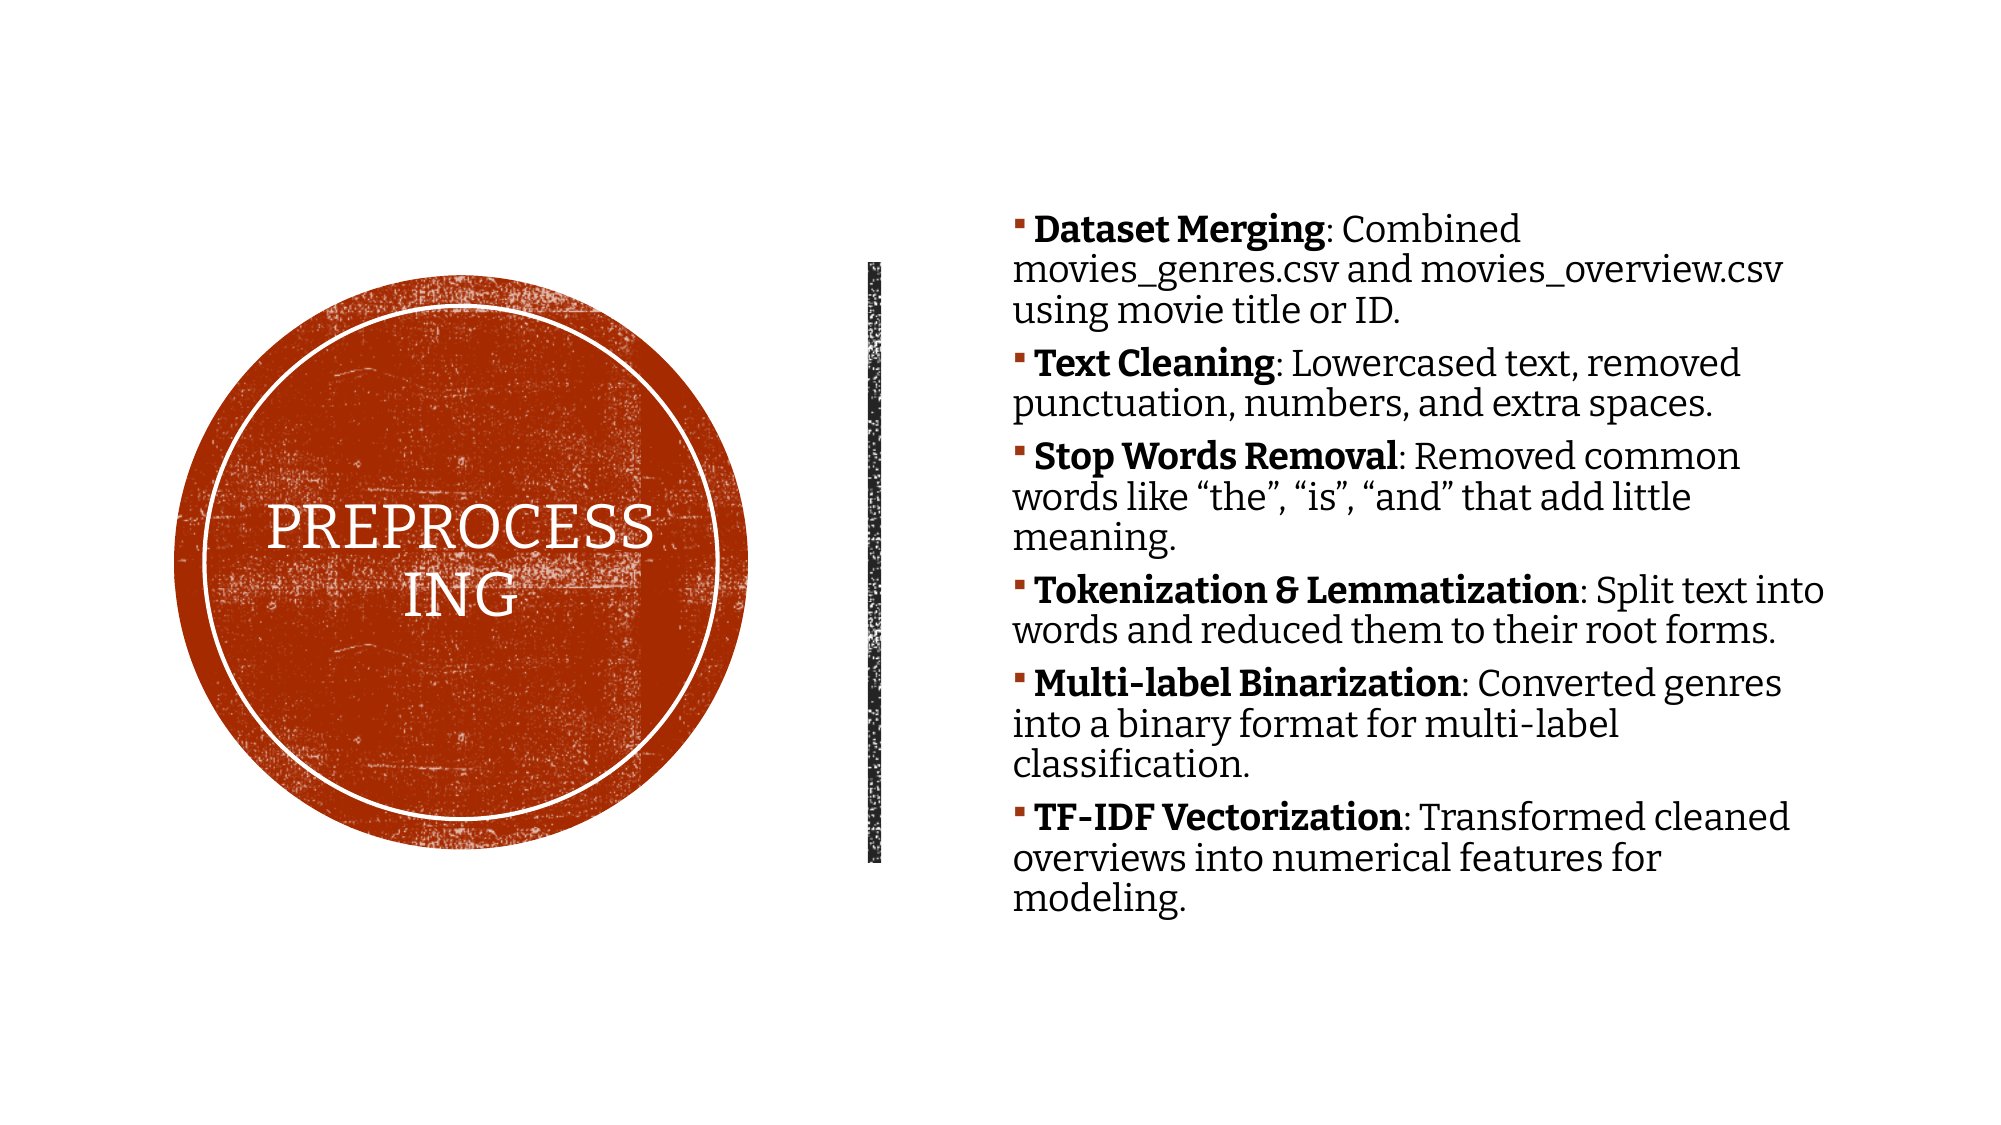

Dataset Merging: Combined movies_genres.csv and movies_overview.csv using movie title or ID.
 Text Cleaning: Lowercased text, removed punctuation, numbers, and extra spaces.
 Stop Words Removal: Removed common words like “the”, “is”, “and” that add little meaning.
 Tokenization & Lemmatization: Split text into words and reduced them to their root forms.
 Multi-label Binarization: Converted genres into a binary format for multi-label classification.
 TF-IDF Vectorization: Transformed cleaned overviews into numerical features for modeling.

PREPROCESSING